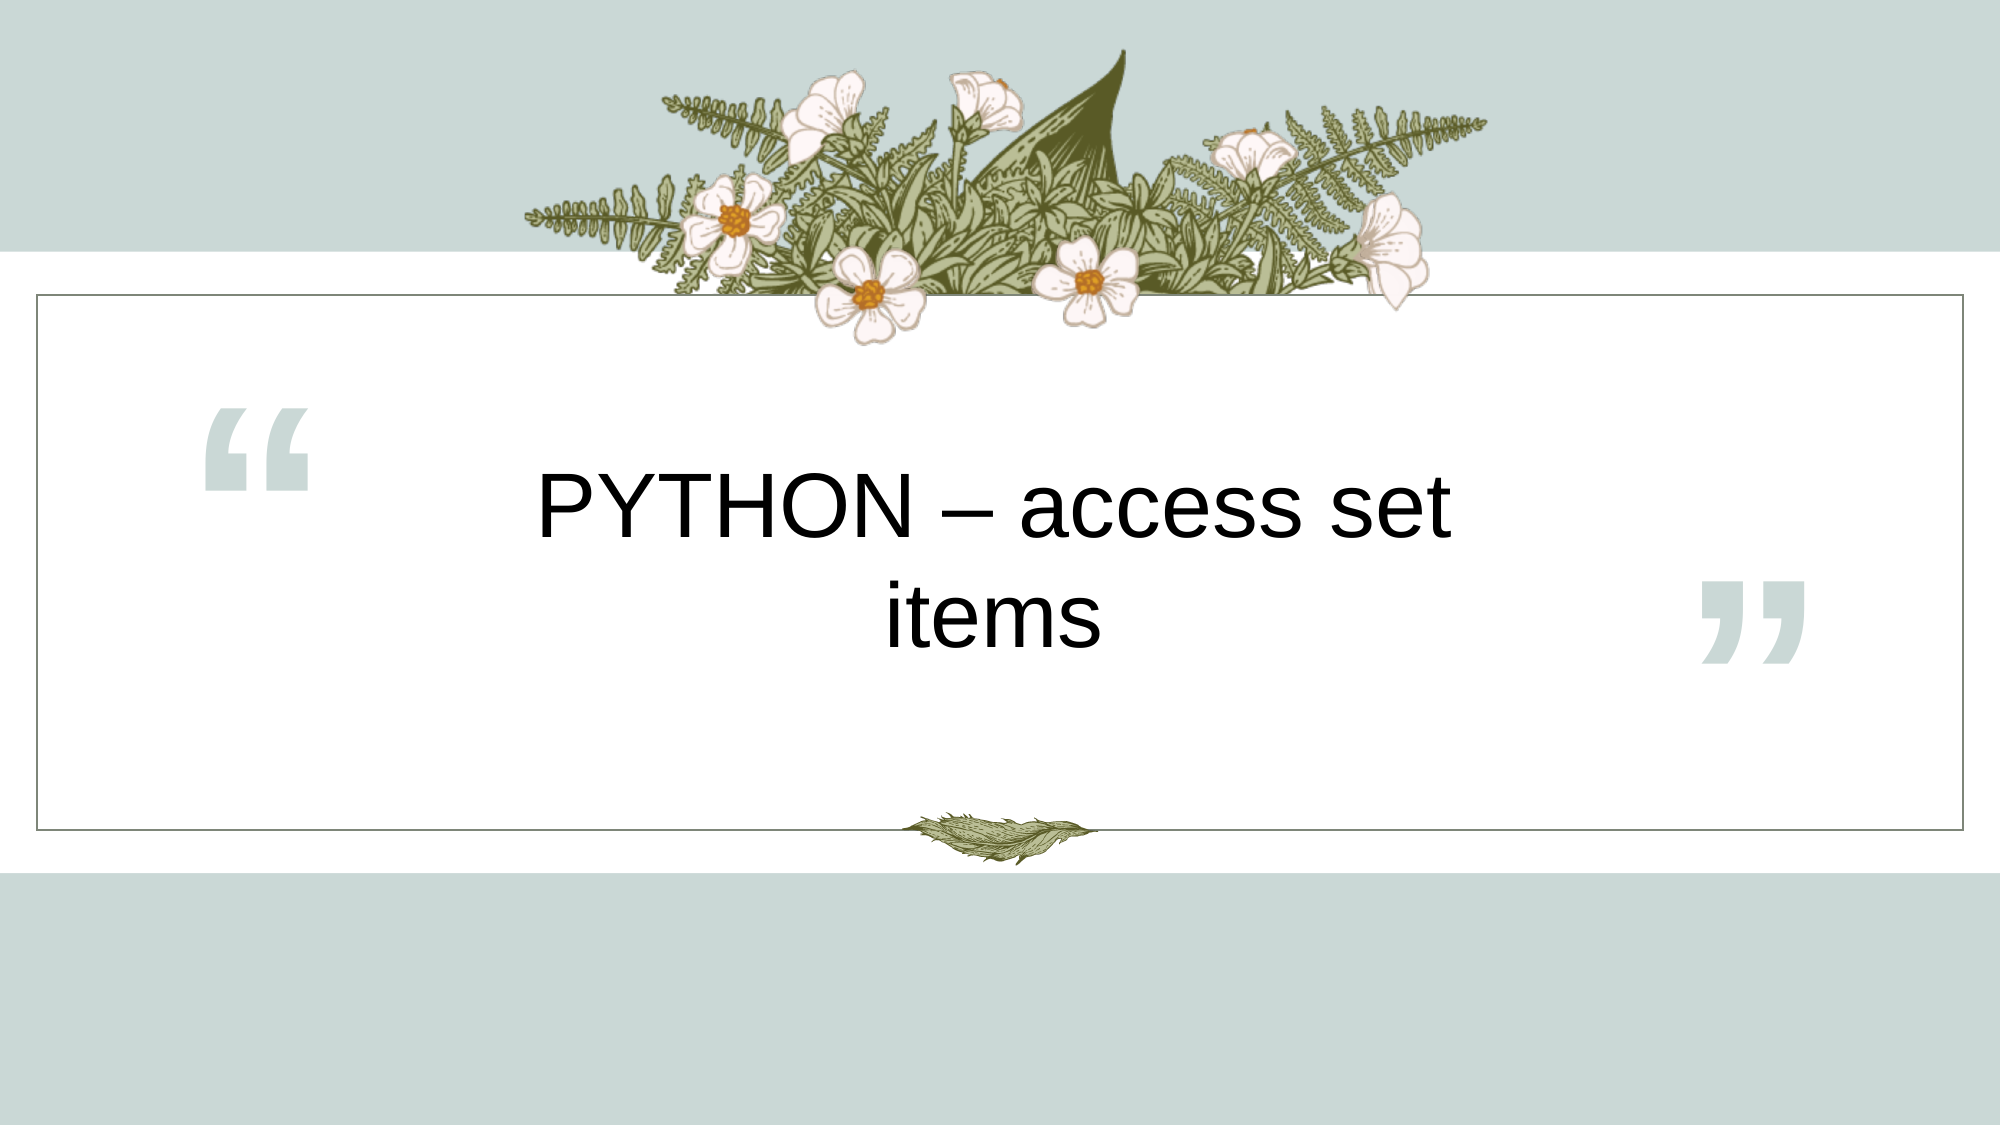

“
# PYTHON – access set items
”